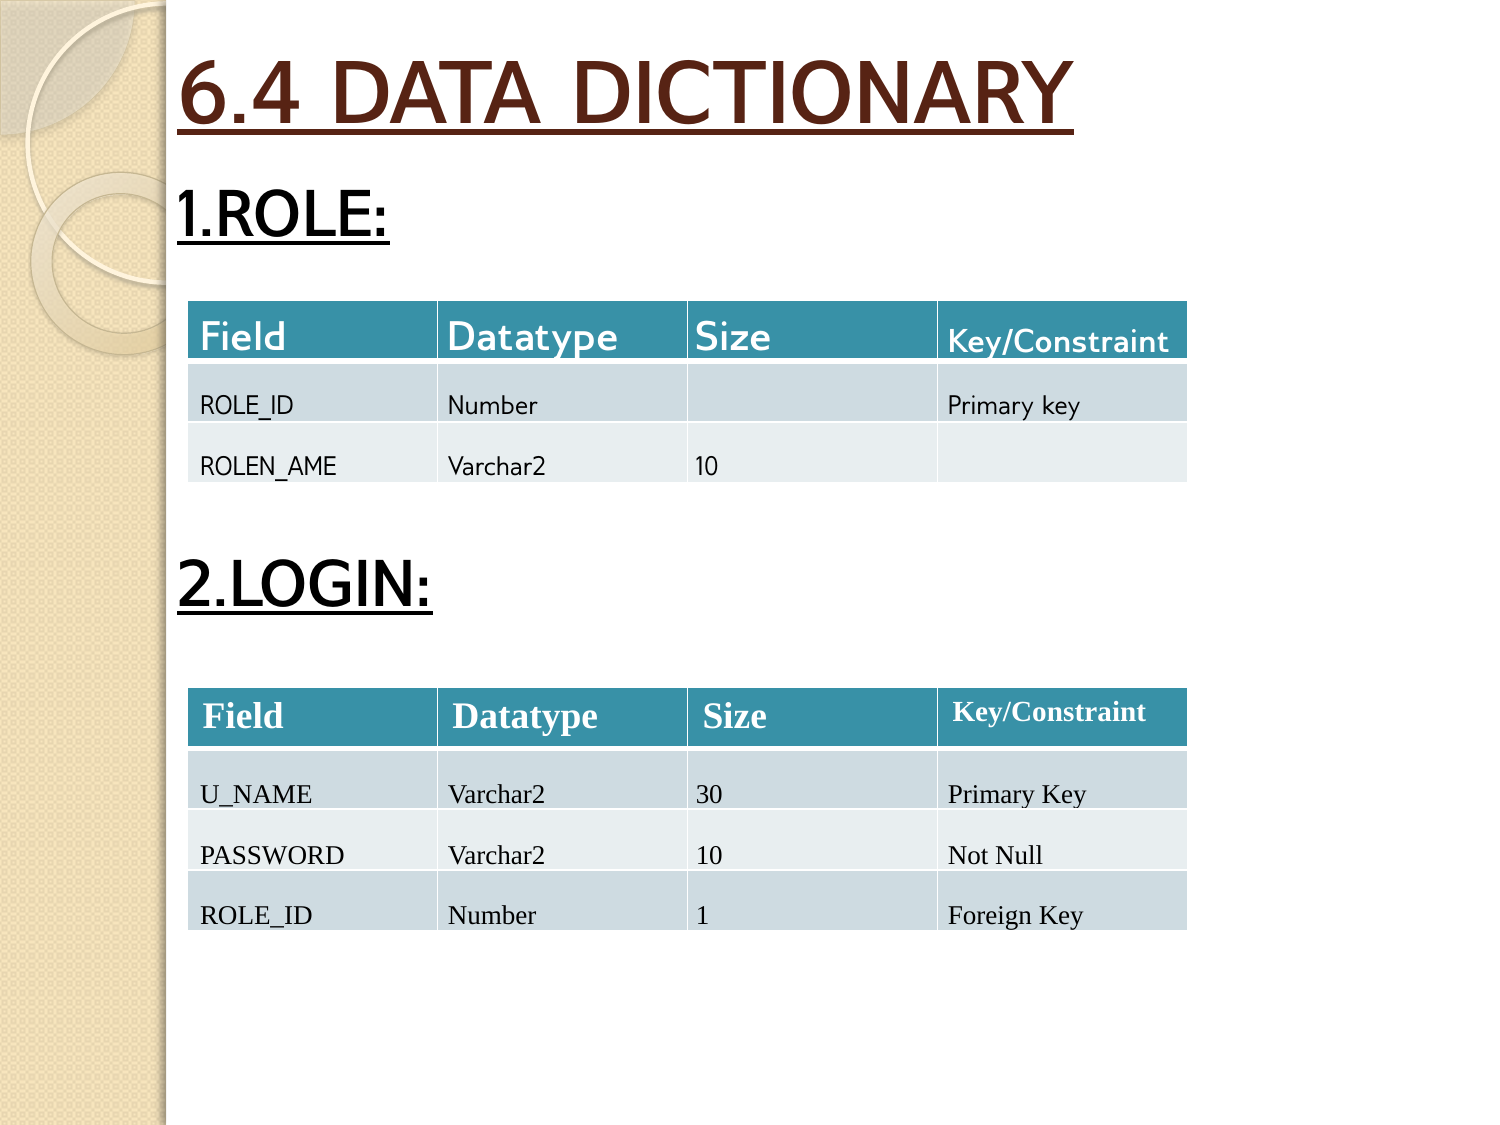

# 6.4 DATA DICTIONARY
1.ROLE:

2.LOGIN:

| Field | Datatype | Size | Key/Constraint |
| --- | --- | --- | --- |
| ROLE\_ID | Number |  | Primary key |
| ROLEN\_AME | Varchar2 | 10 |  |
| Field | Datatype | Size | Key/Constraint |
| --- | --- | --- | --- |
| U\_NAME | Varchar2 | 30 | Primary Key |
| PASSWORD | Varchar2 | 10 | Not Null |
| ROLE\_ID | Number | 1 | Foreign Key |